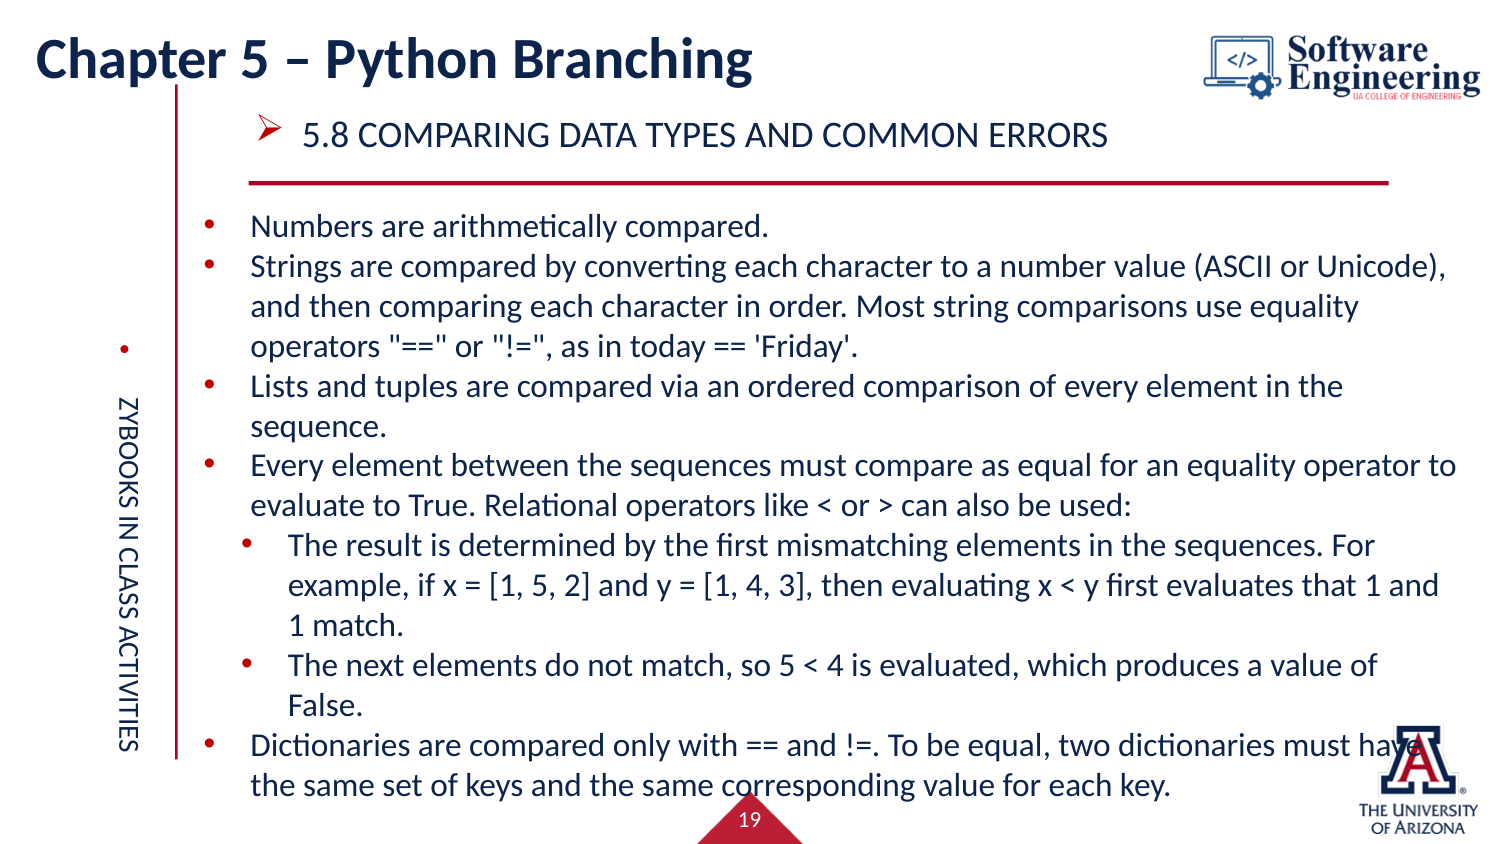

# Chapter 5 – Python Branching
5.8 Comparing Data Types and common errors
Numbers are arithmetically compared.
Strings are compared by converting each character to a number value (ASCII or Unicode), and then comparing each character in order. Most string comparisons use equality operators "==" or "!=", as in today == 'Friday'.
Lists and tuples are compared via an ordered comparison of every element in the sequence.
Every element between the sequences must compare as equal for an equality operator to evaluate to True. Relational operators like < or > can also be used:
The result is determined by the first mismatching elements in the sequences. For example, if x = [1, 5, 2] and y = [1, 4, 3], then evaluating x < y first evaluates that 1 and 1 match.
The next elements do not match, so 5 < 4 is evaluated, which produces a value of False.
Dictionaries are compared only with == and !=. To be equal, two dictionaries must have the same set of keys and the same corresponding value for each key.
Zybooks in class activities